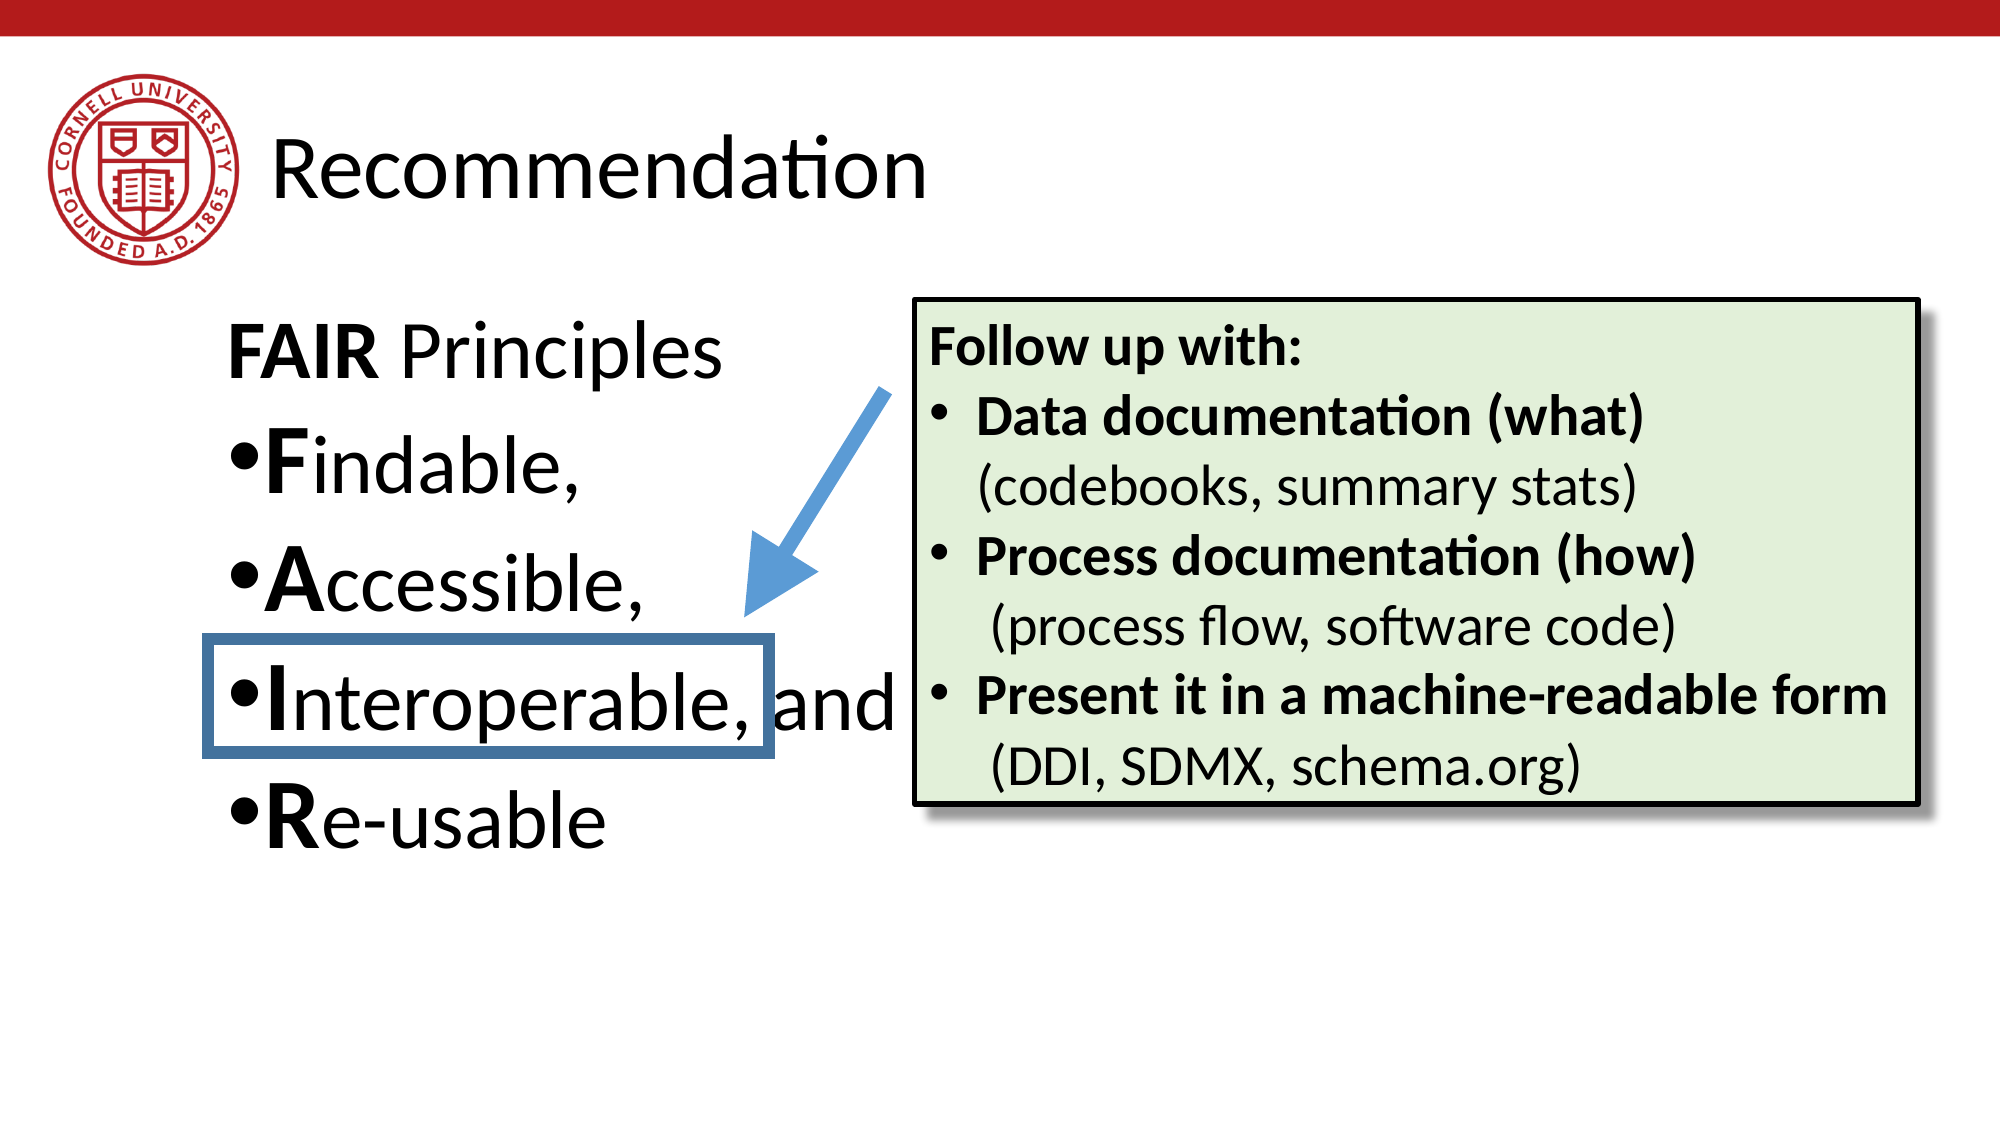

# Recommendation
FAIR Principles
Findable,
Accessible,
Interoperable, and
Re-usable

Follow up with:
Data documentation (what)
(codebooks, summary stats)
Process documentation (how)
 (process flow, software code)
Present it in a machine-readable form
 (DDI, SDMX, schema.org)